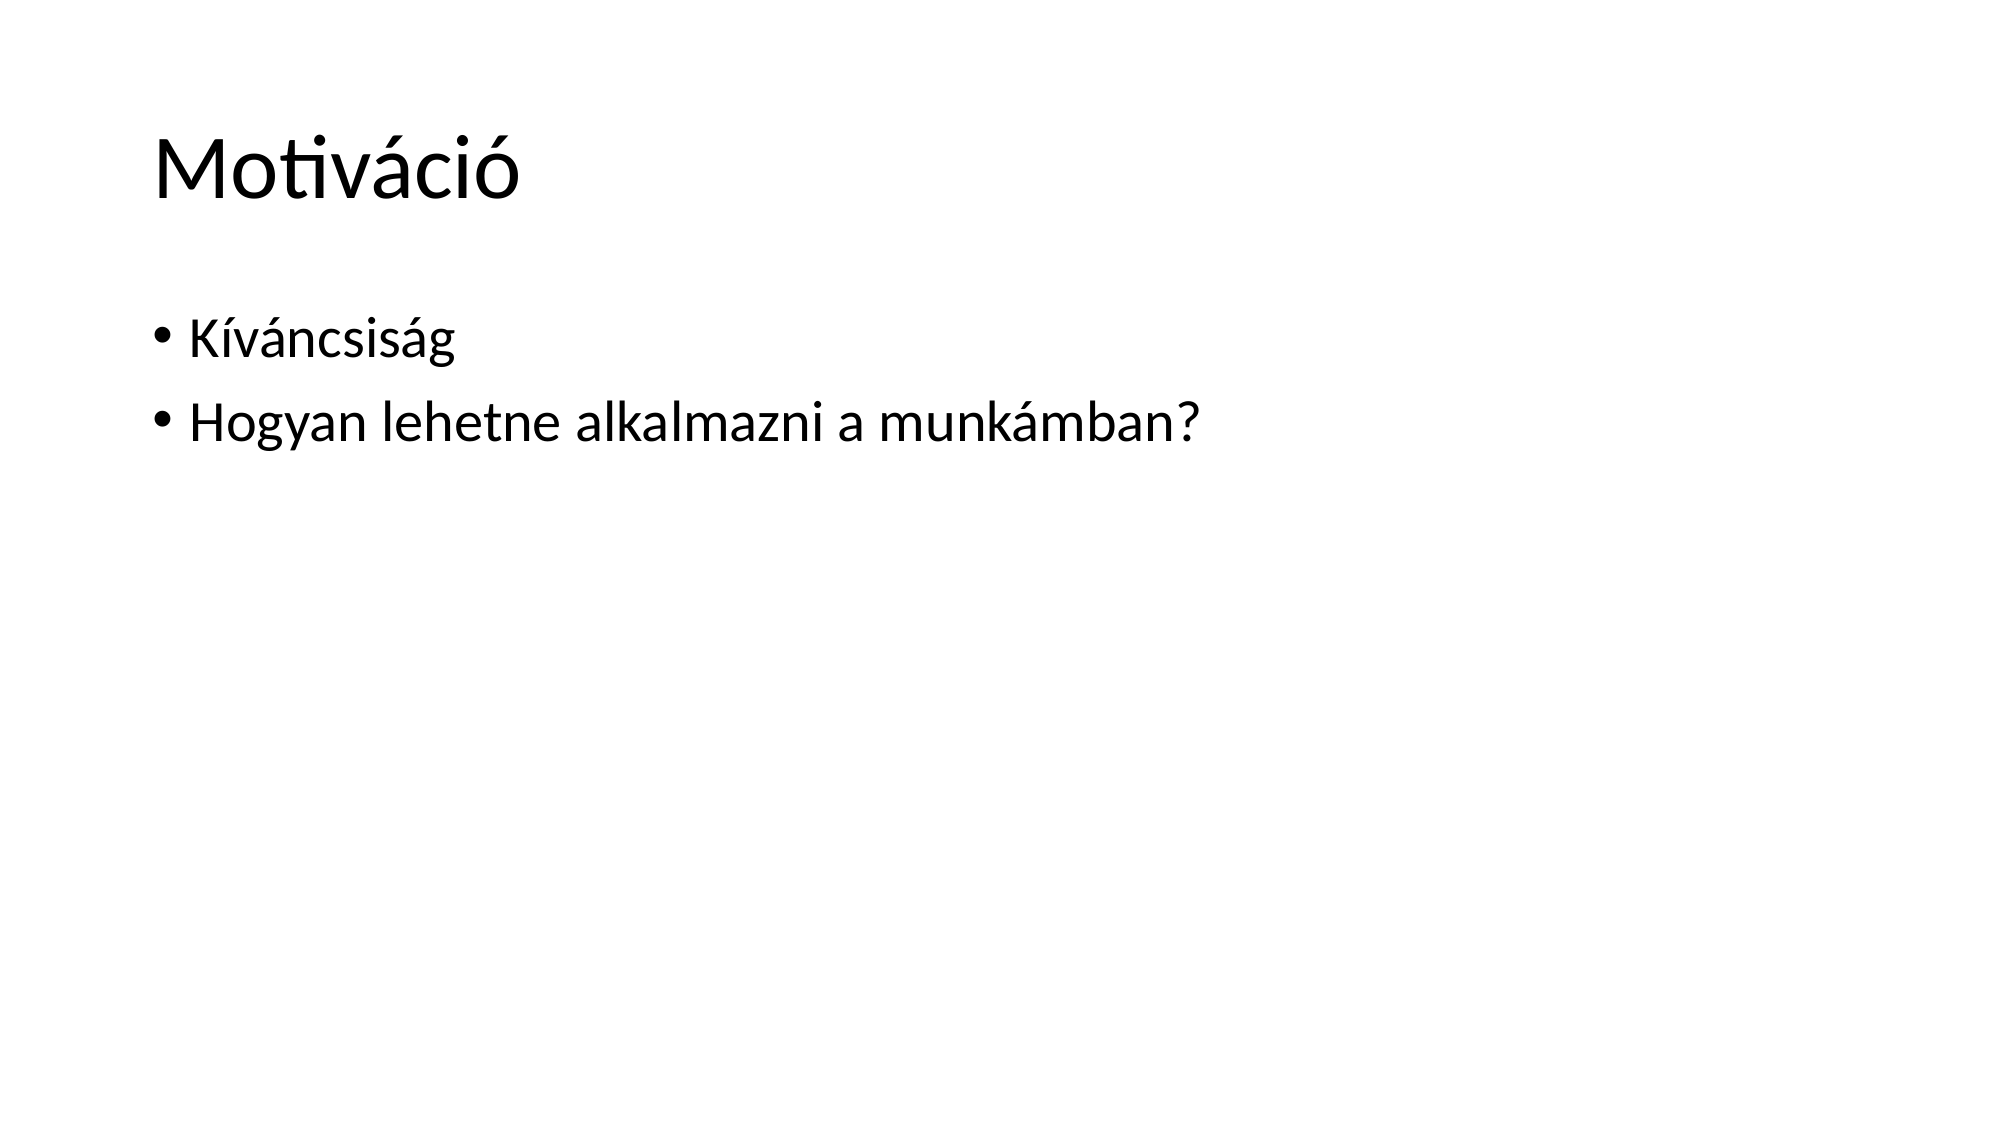

# Motiváció
Kíváncsiság
Hogyan lehetne alkalmazni a munkámban?